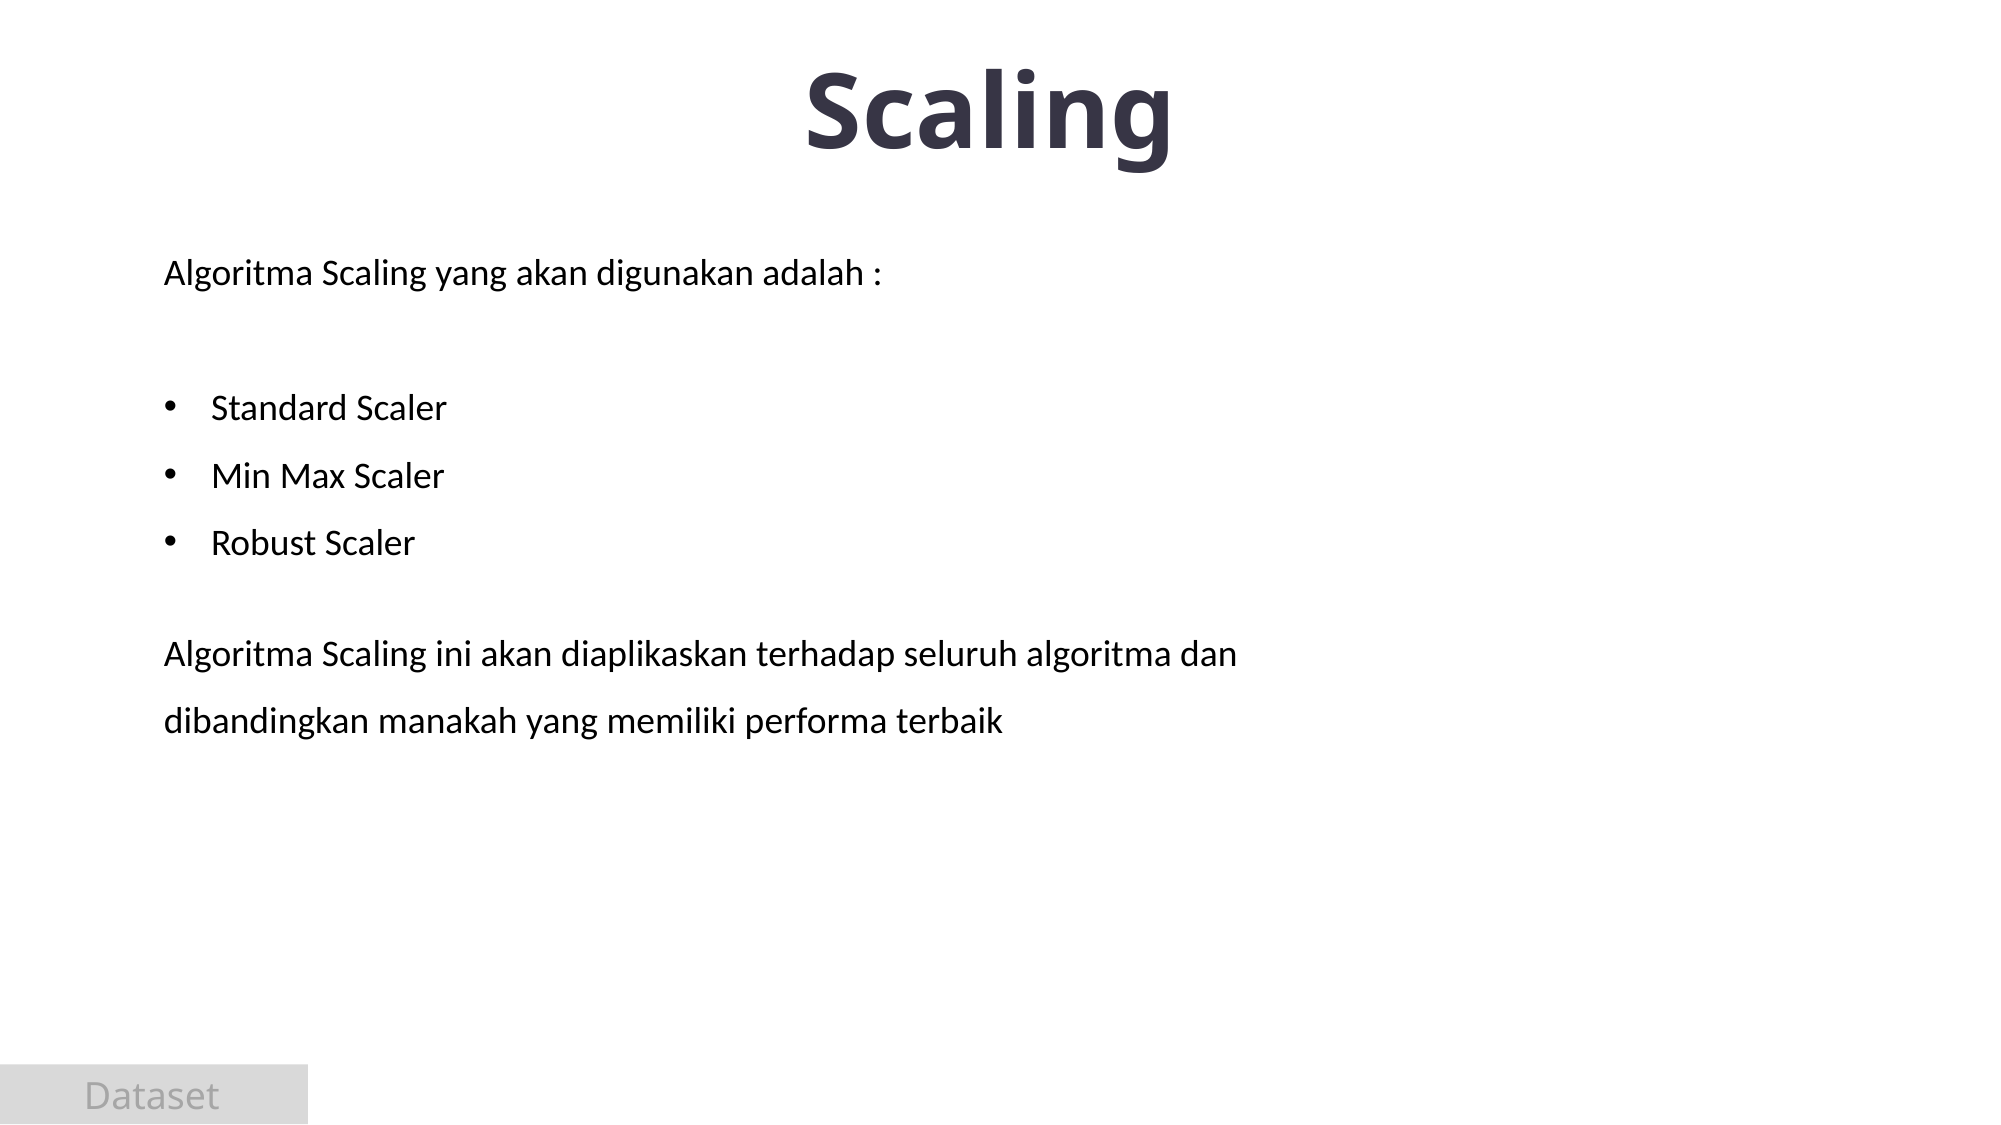

Scaling
Algoritma Scaling yang akan digunakan adalah :

Standard Scaler
Min Max Scaler
Robust Scaler
Algoritma Scaling ini akan diaplikaskan terhadap seluruh algoritma dan dibandingkan manakah yang memiliki performa terbaik
Dataset